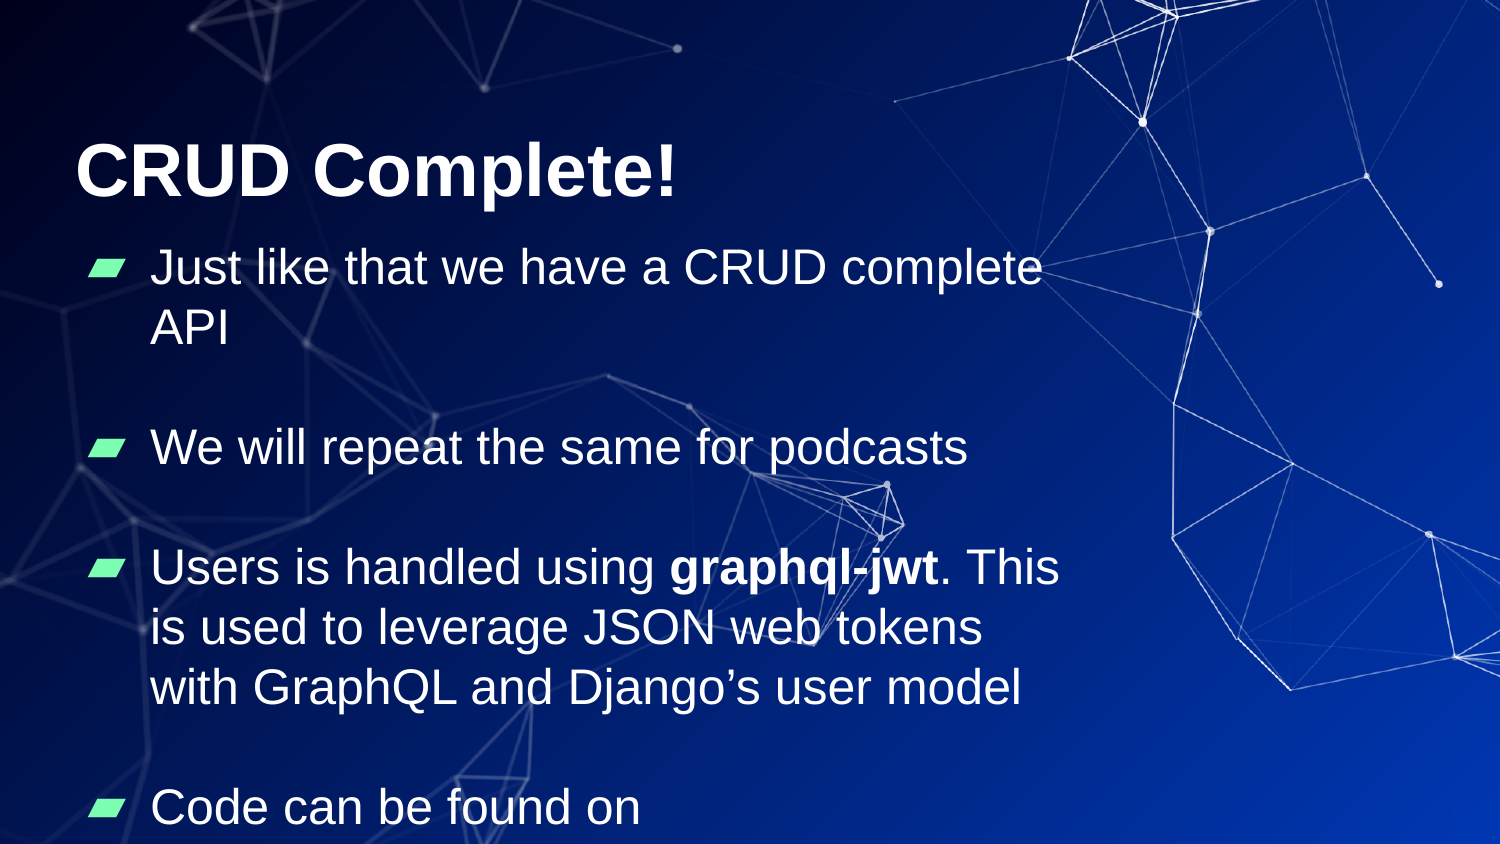

# CRUD Complete!
Just like that we have a CRUD complete API
We will repeat the same for podcasts
Users is handled using graphql-jwt. This is used to leverage JSON web tokens with GraphQL and Django’s user model
Code can be found on

63